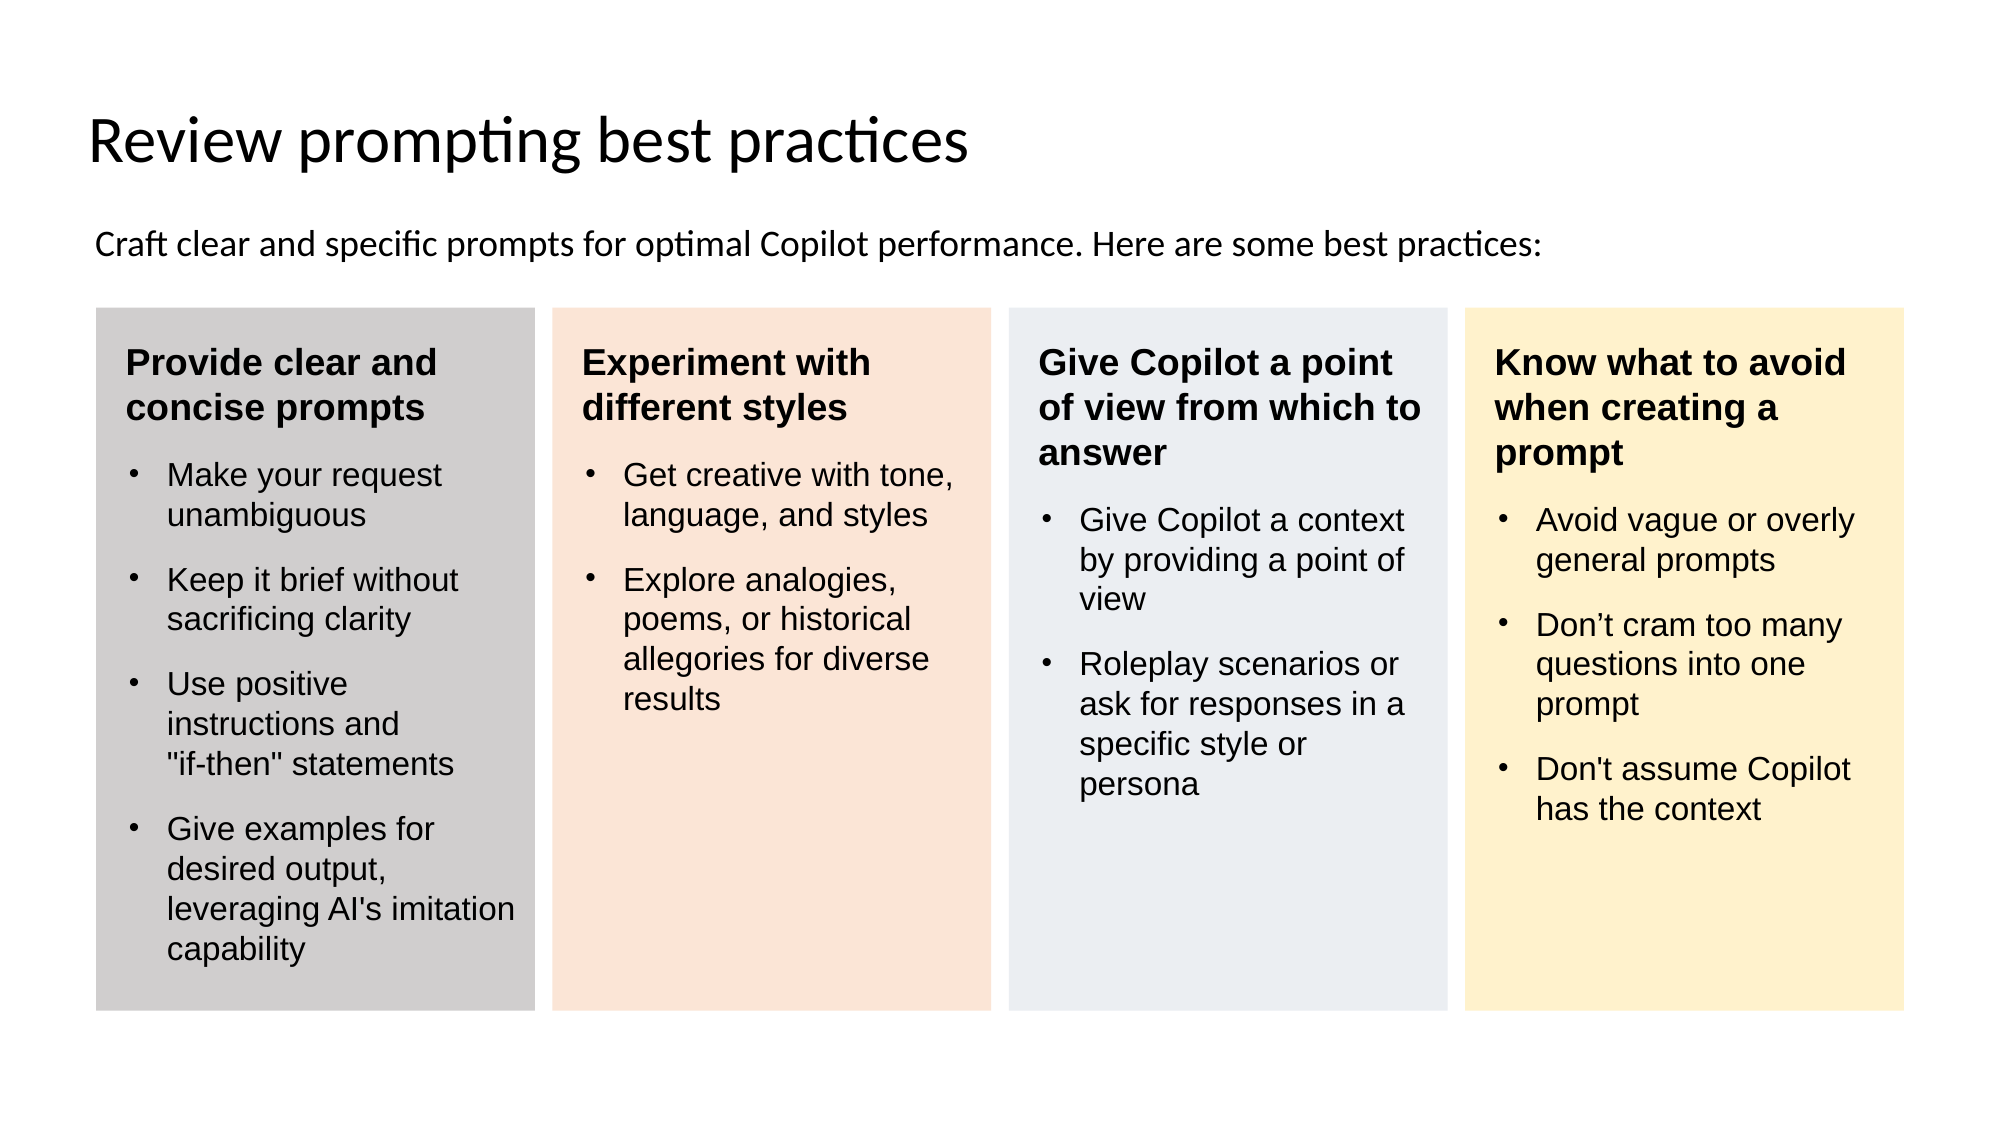

Review prompting best practices
Craft clear and specific prompts for optimal Copilot performance. Here are some best practices:
Provide clear and concise prompts
Make your request unambiguous
Keep it brief without sacrificing clarity
Use positive instructions and
"if-then" statements
Give examples for desired output, leveraging AI's imitation capability
Experiment with different styles
Get creative with tone, language, and styles
Explore analogies, poems, or historical allegories for diverse results
Give Copilot a point of view from which to answer
Give Copilot a context by providing a point of view
Roleplay scenarios or ask for responses in a specific style or persona
Know what to avoid when creating a prompt
Avoid vague or overly general prompts
Don’t cram too many questions into one prompt
Don't assume Copilot has the context